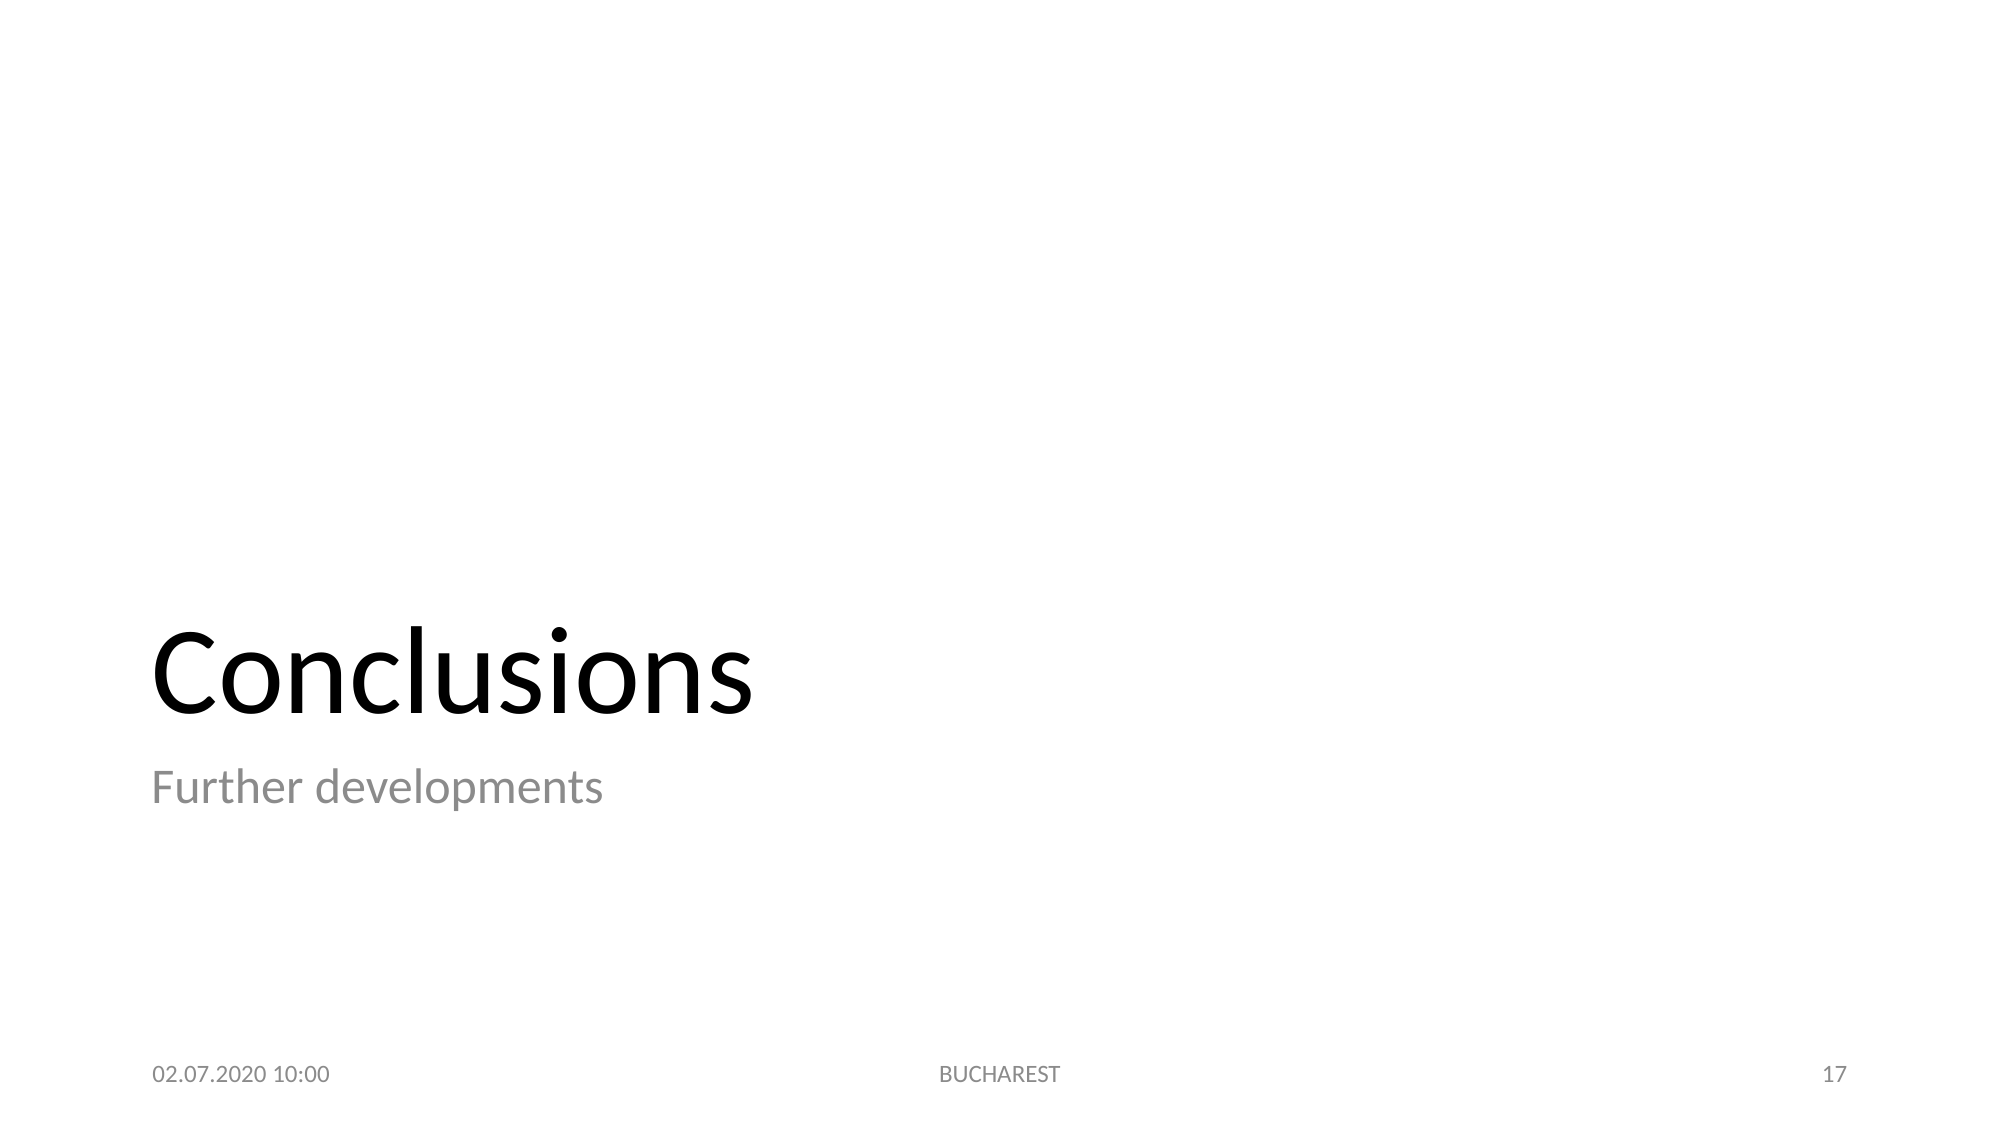

# Conclusions
Further developments
02.07.2020 10:00
BUCHAREST
17